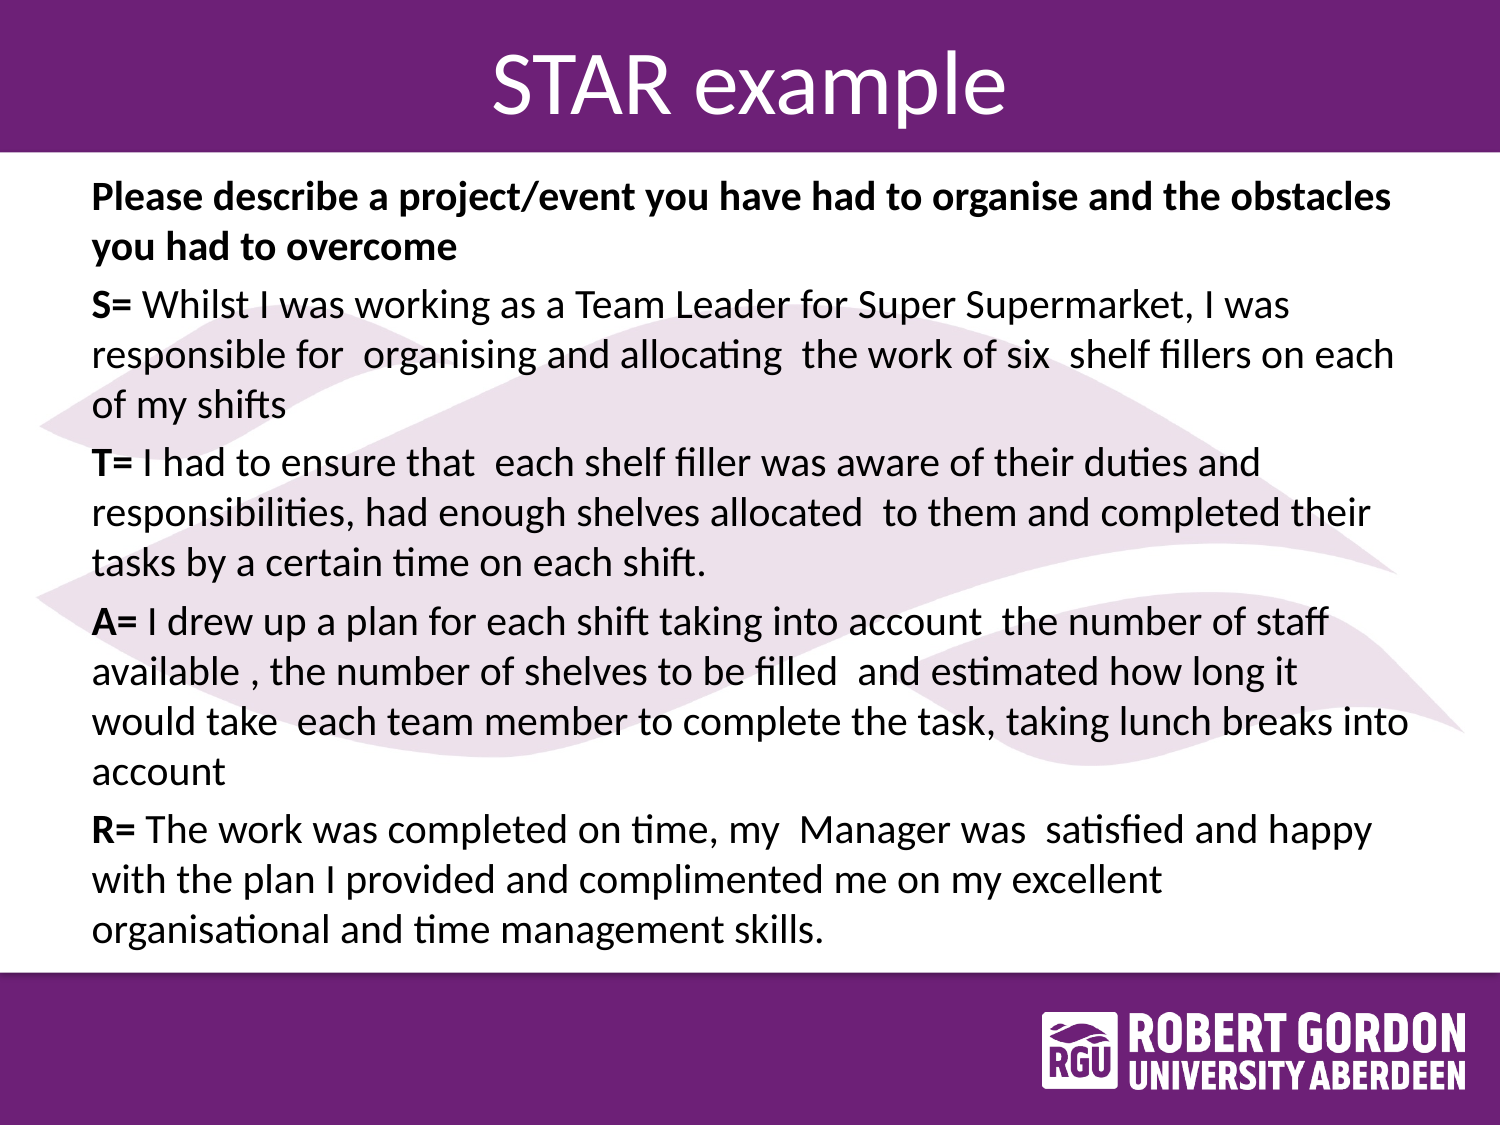

# STAR example
Please describe a project/event you have had to organise and the obstacles you had to overcome
S= Whilst I was working as a Team Leader for Super Supermarket, I was responsible for  organising and allocating  the work of six  shelf fillers on each of my shifts
T= I had to ensure that  each shelf filler was aware of their duties and responsibilities, had enough shelves allocated  to them and completed their tasks by a certain time on each shift.
A= I drew up a plan for each shift taking into account  the number of staff available , the number of shelves to be filled  and estimated how long it would take  each team member to complete the task, taking lunch breaks into account
R= The work was completed on time, my  Manager was  satisfied and happy with the plan I provided and complimented me on my excellent organisational and time management skills.